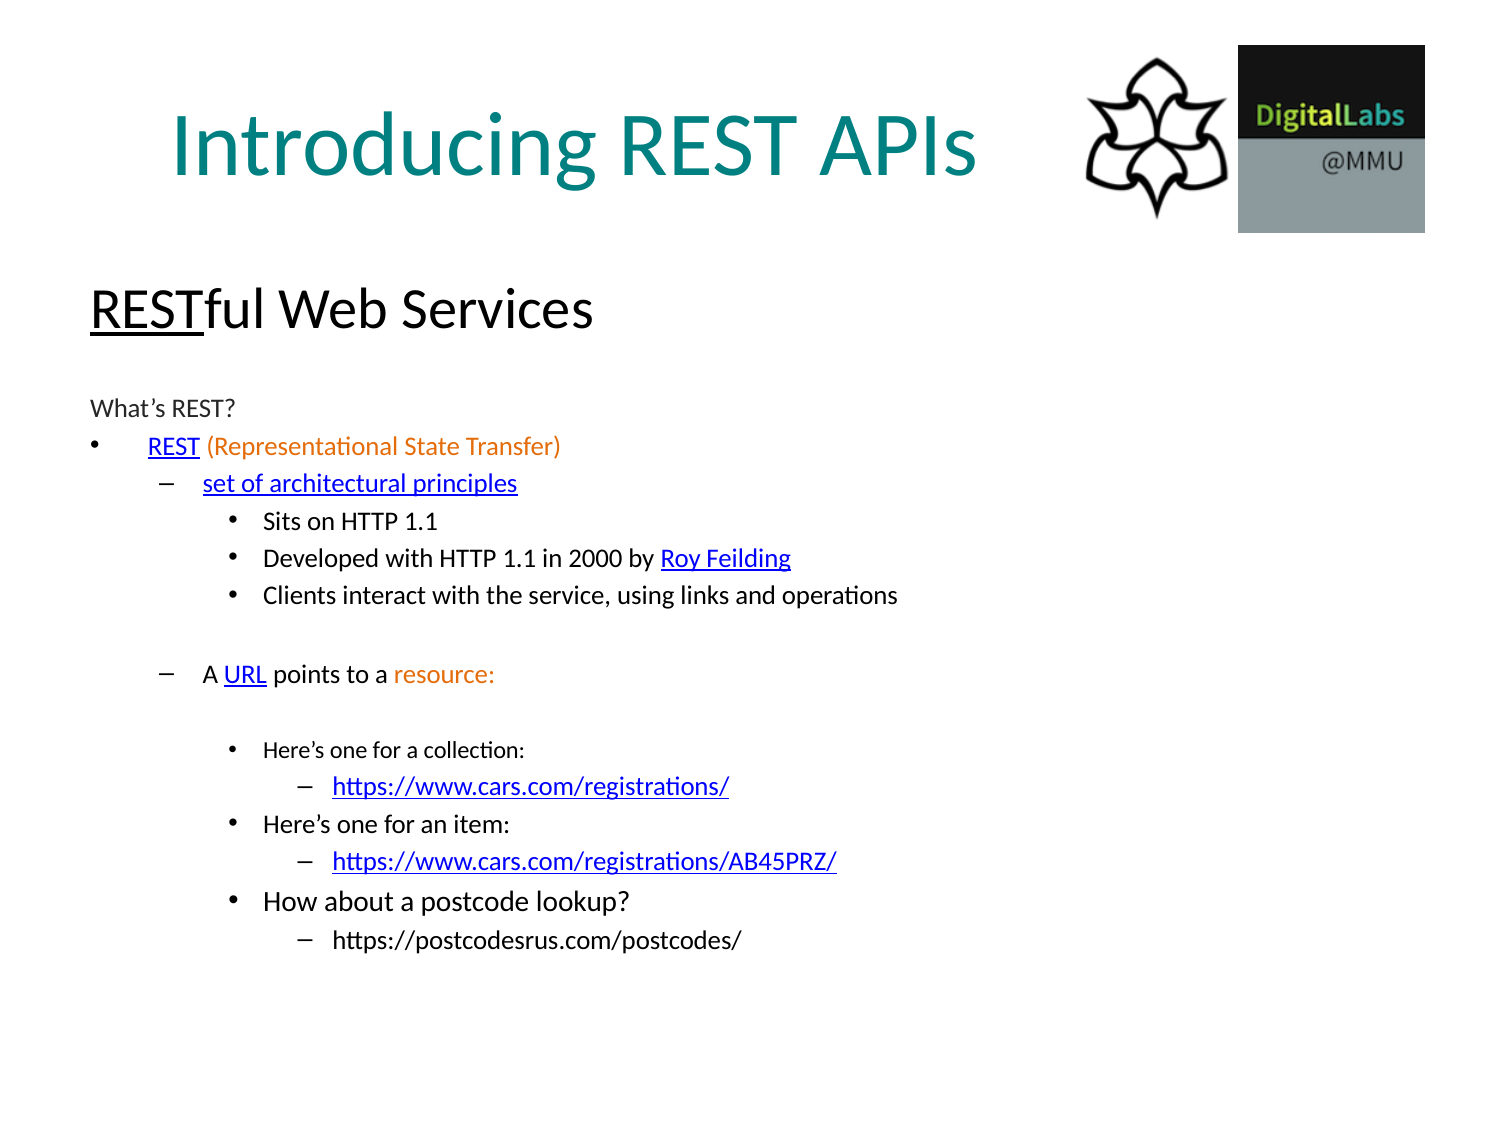

# Introducing REST APIs
RESTful Web Services
What’s REST?
 REST (Representational State Transfer)
set of architectural principles
Sits on HTTP 1.1
Developed with HTTP 1.1 in 2000 by Roy Feilding
Clients interact with the service, using links and operations

A URL points to a resource:

Here’s one for a collection:
https://www.cars.com/registrations/
Here’s one for an item:
https://www.cars.com/registrations/AB45PRZ/
How about a postcode lookup?
https://postcodesrus.com/postcodes/